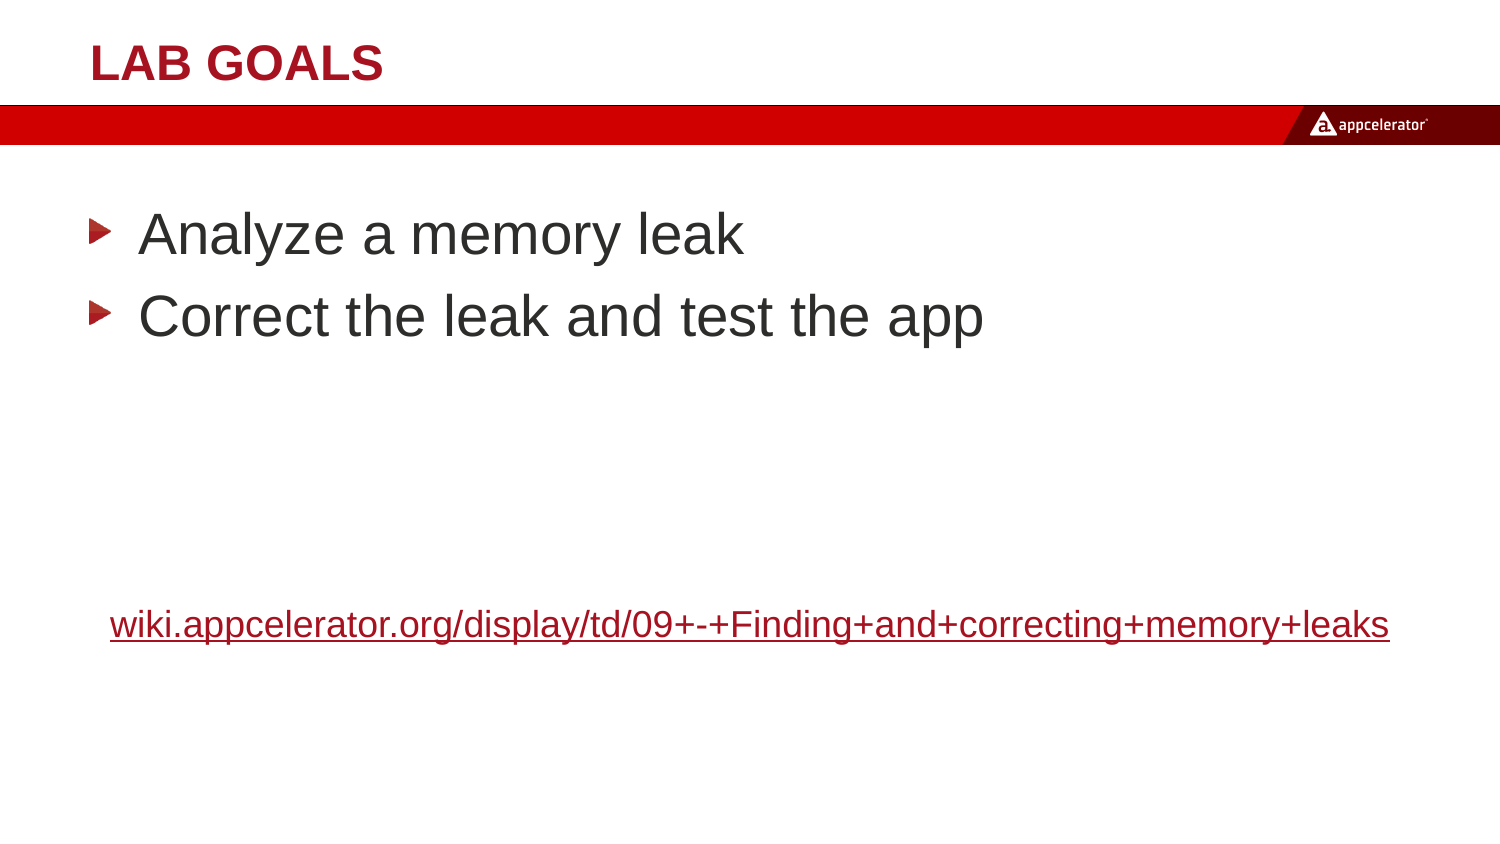

# Lab Goals
Analyze a memory leak
Correct the leak and test the app

wiki.appcelerator.org/display/td/09+-+Finding+and+correcting+memory+leaks